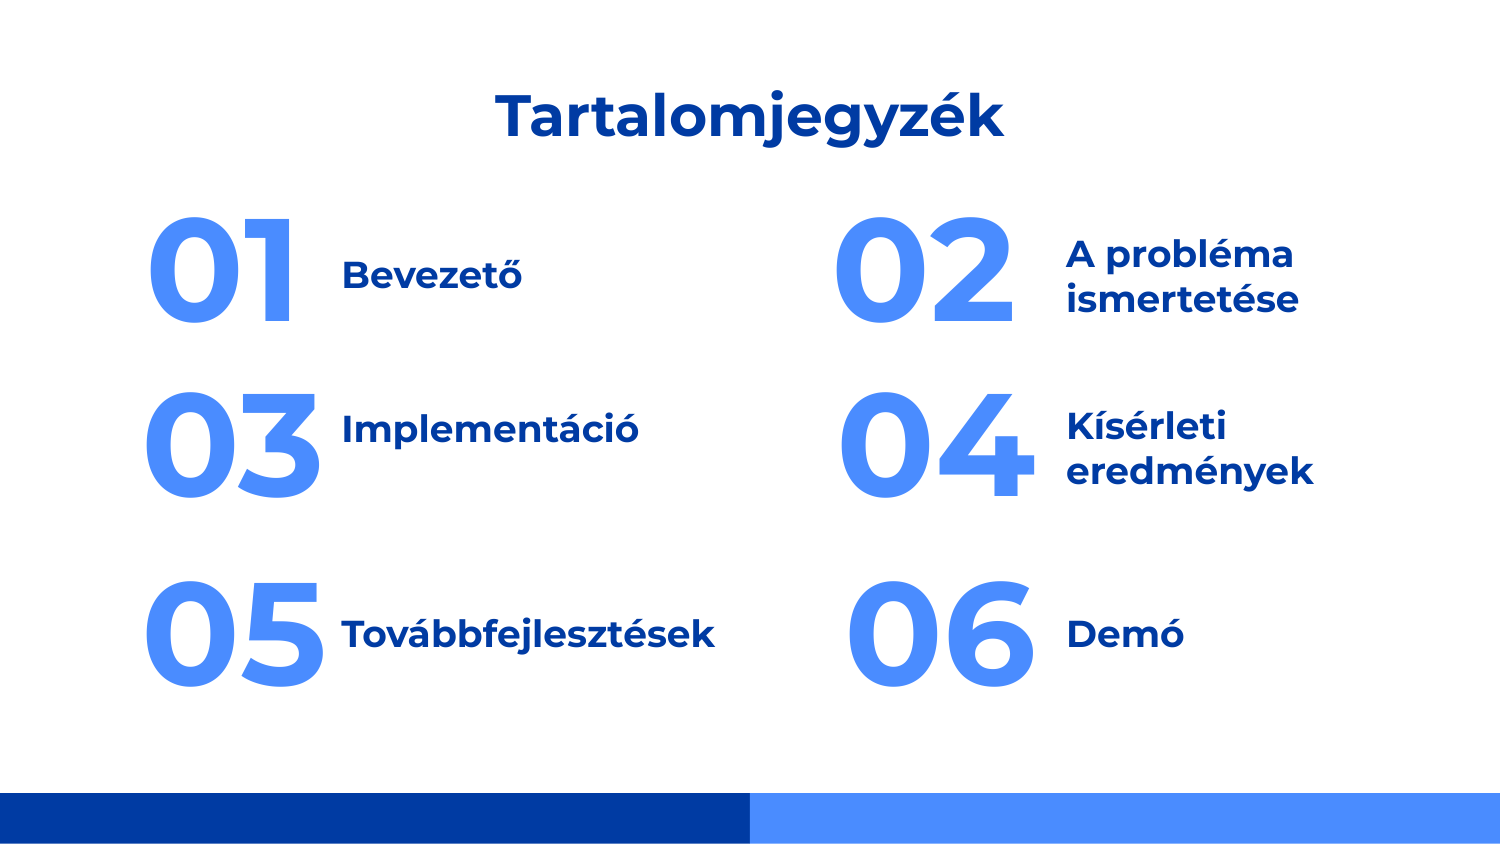

# Tartalomjegyzék
01
02
A probléma ismertetése
Bevezető
03
04
Kísérleti eredmények
Implementáció
05
06
Továbbfejlesztések
Demó